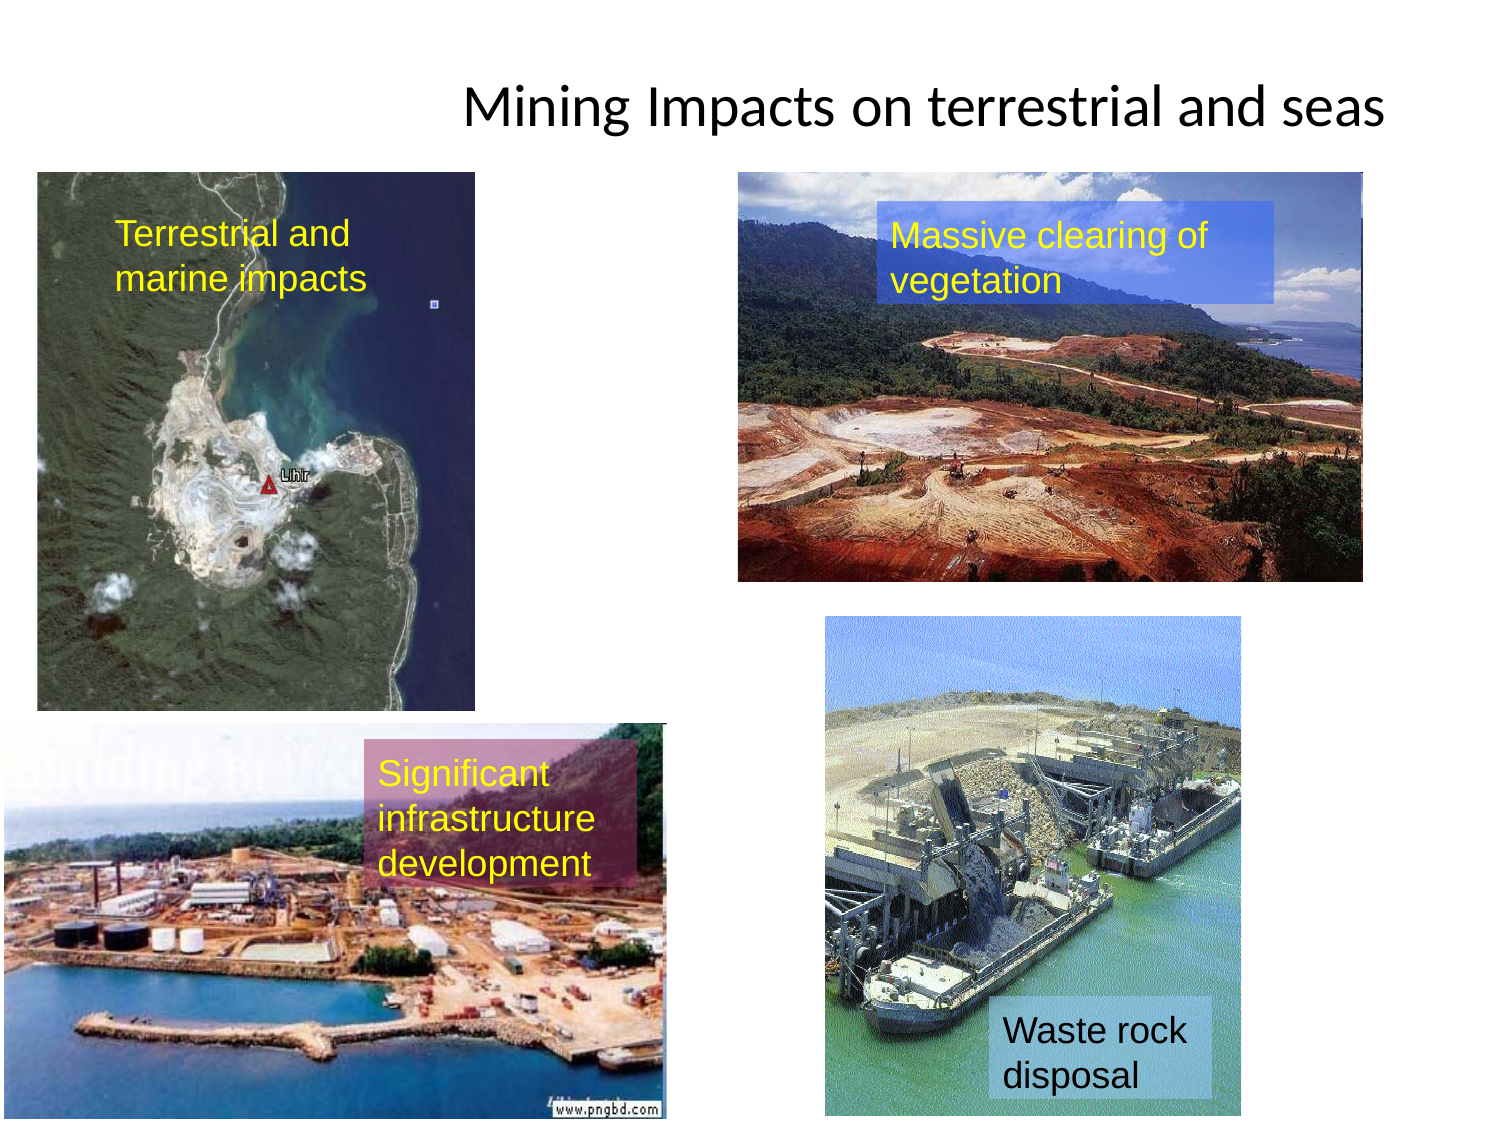

# Mining Impacts on terrestrial and seas

Terrestrial and marine impacts
Massive clearing of vegetation

Significant infrastructure development

Waste rock disposal